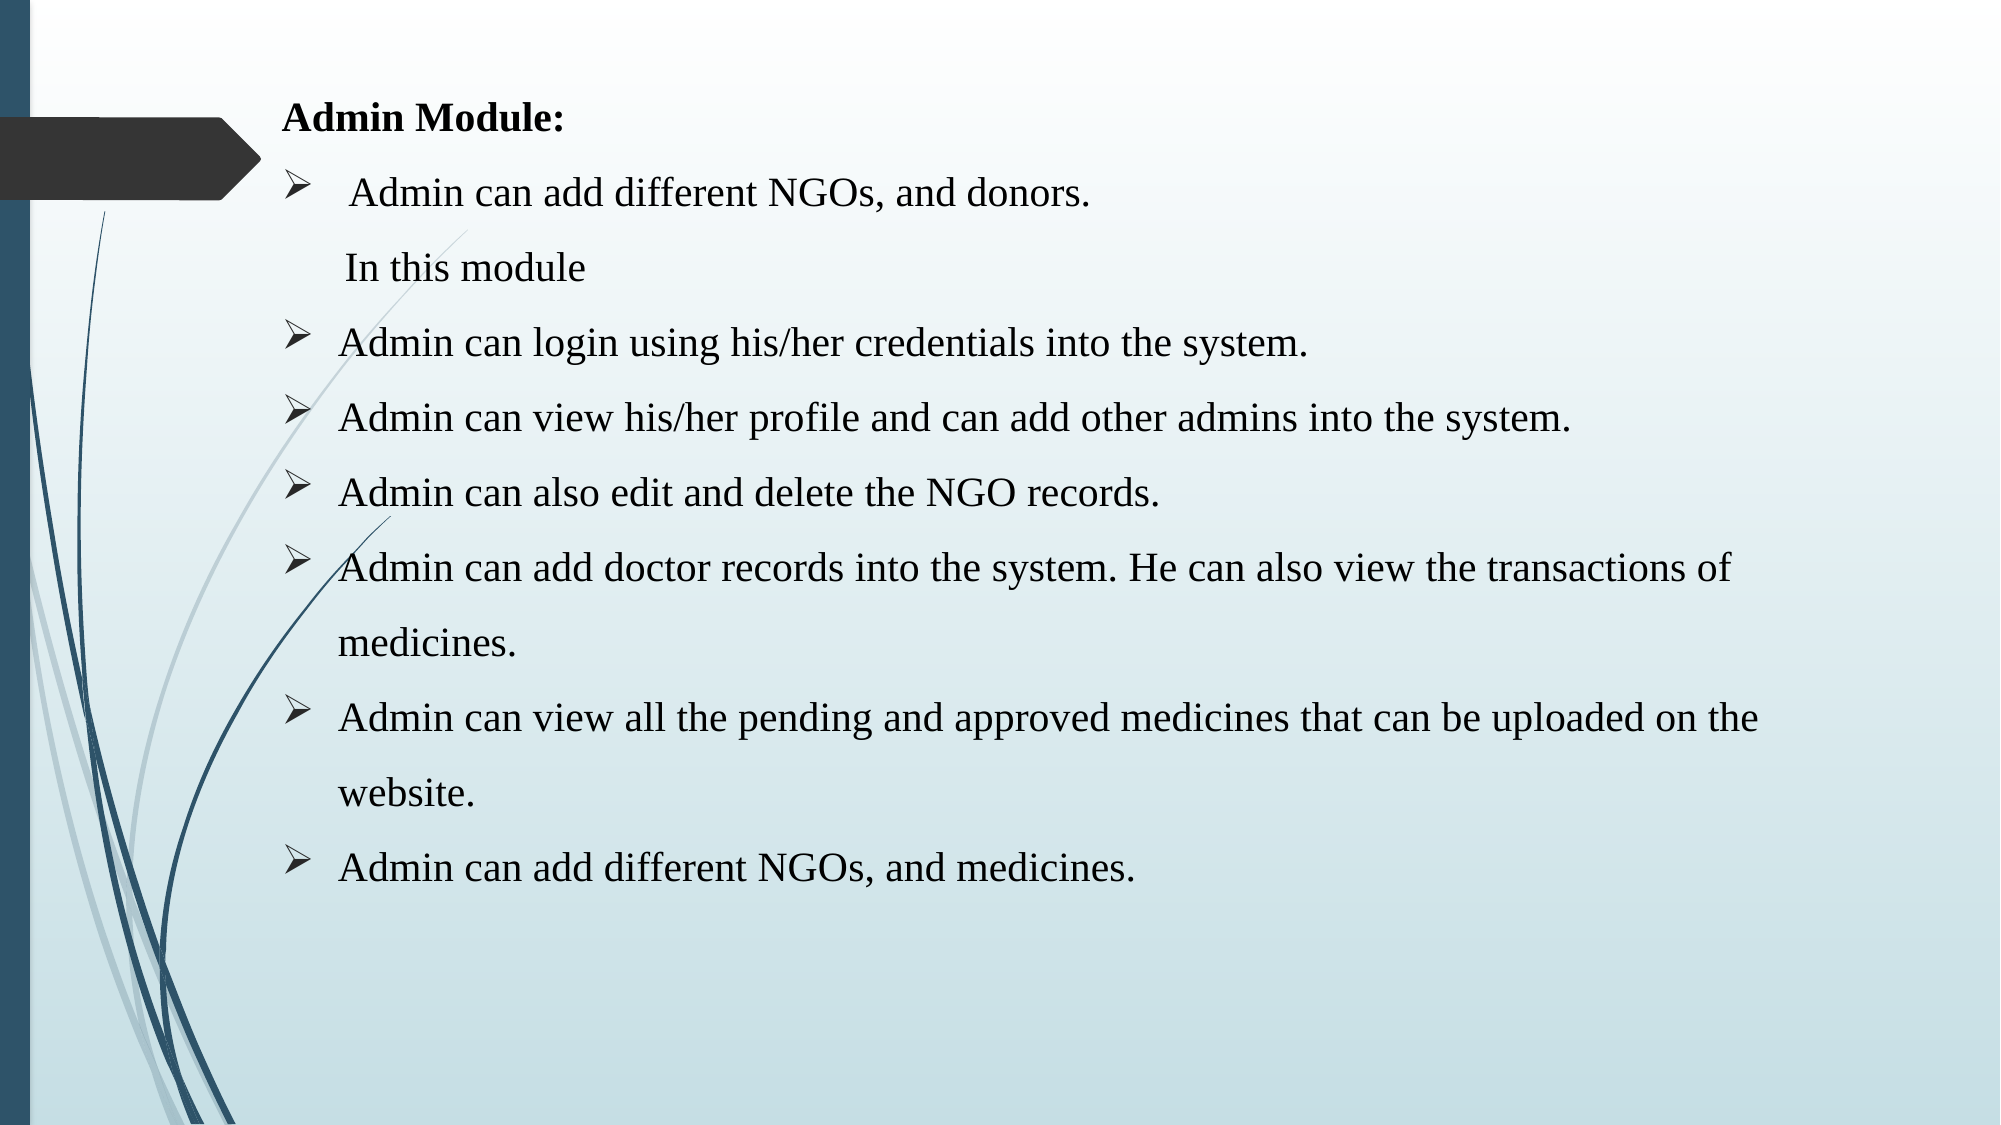

Admin Module:
 Admin can add different NGOs, and donors.
      In this module
Admin can login using his/her credentials into the system.
Admin can view his/her profile and can add other admins into the system.
Admin can also edit and delete the NGO records.
Admin can add doctor records into the system. He can also view the transactions of medicines.
Admin can view all the pending and approved medicines that can be uploaded on the website.
Admin can add different NGOs, and medicines.